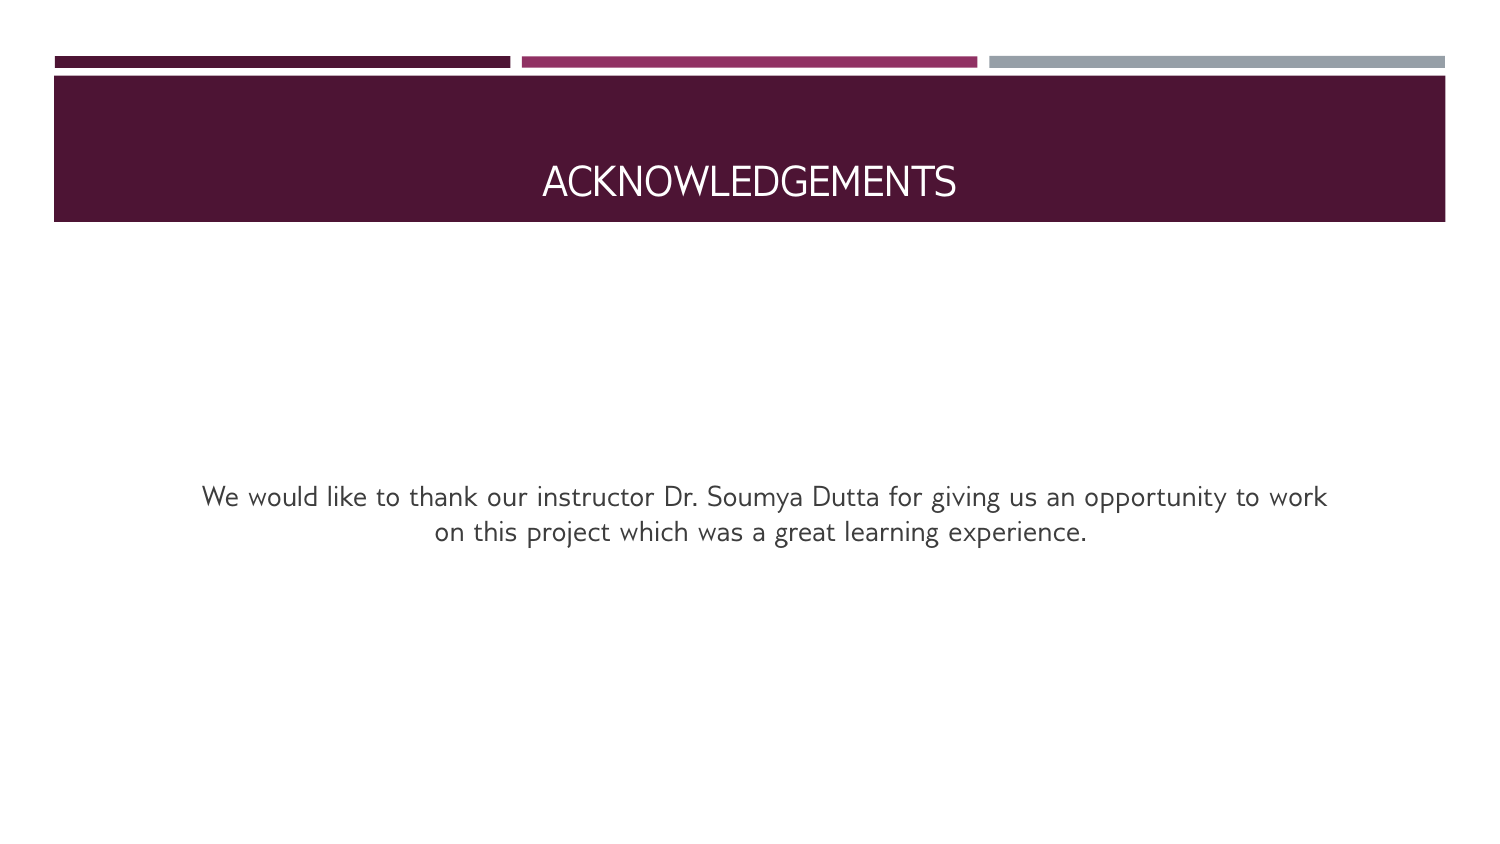

# ACKNOWLEDGEMENTS
We would like to thank our instructor Dr. Soumya Dutta for giving us an opportunity to work on this project which was a great learning experience.